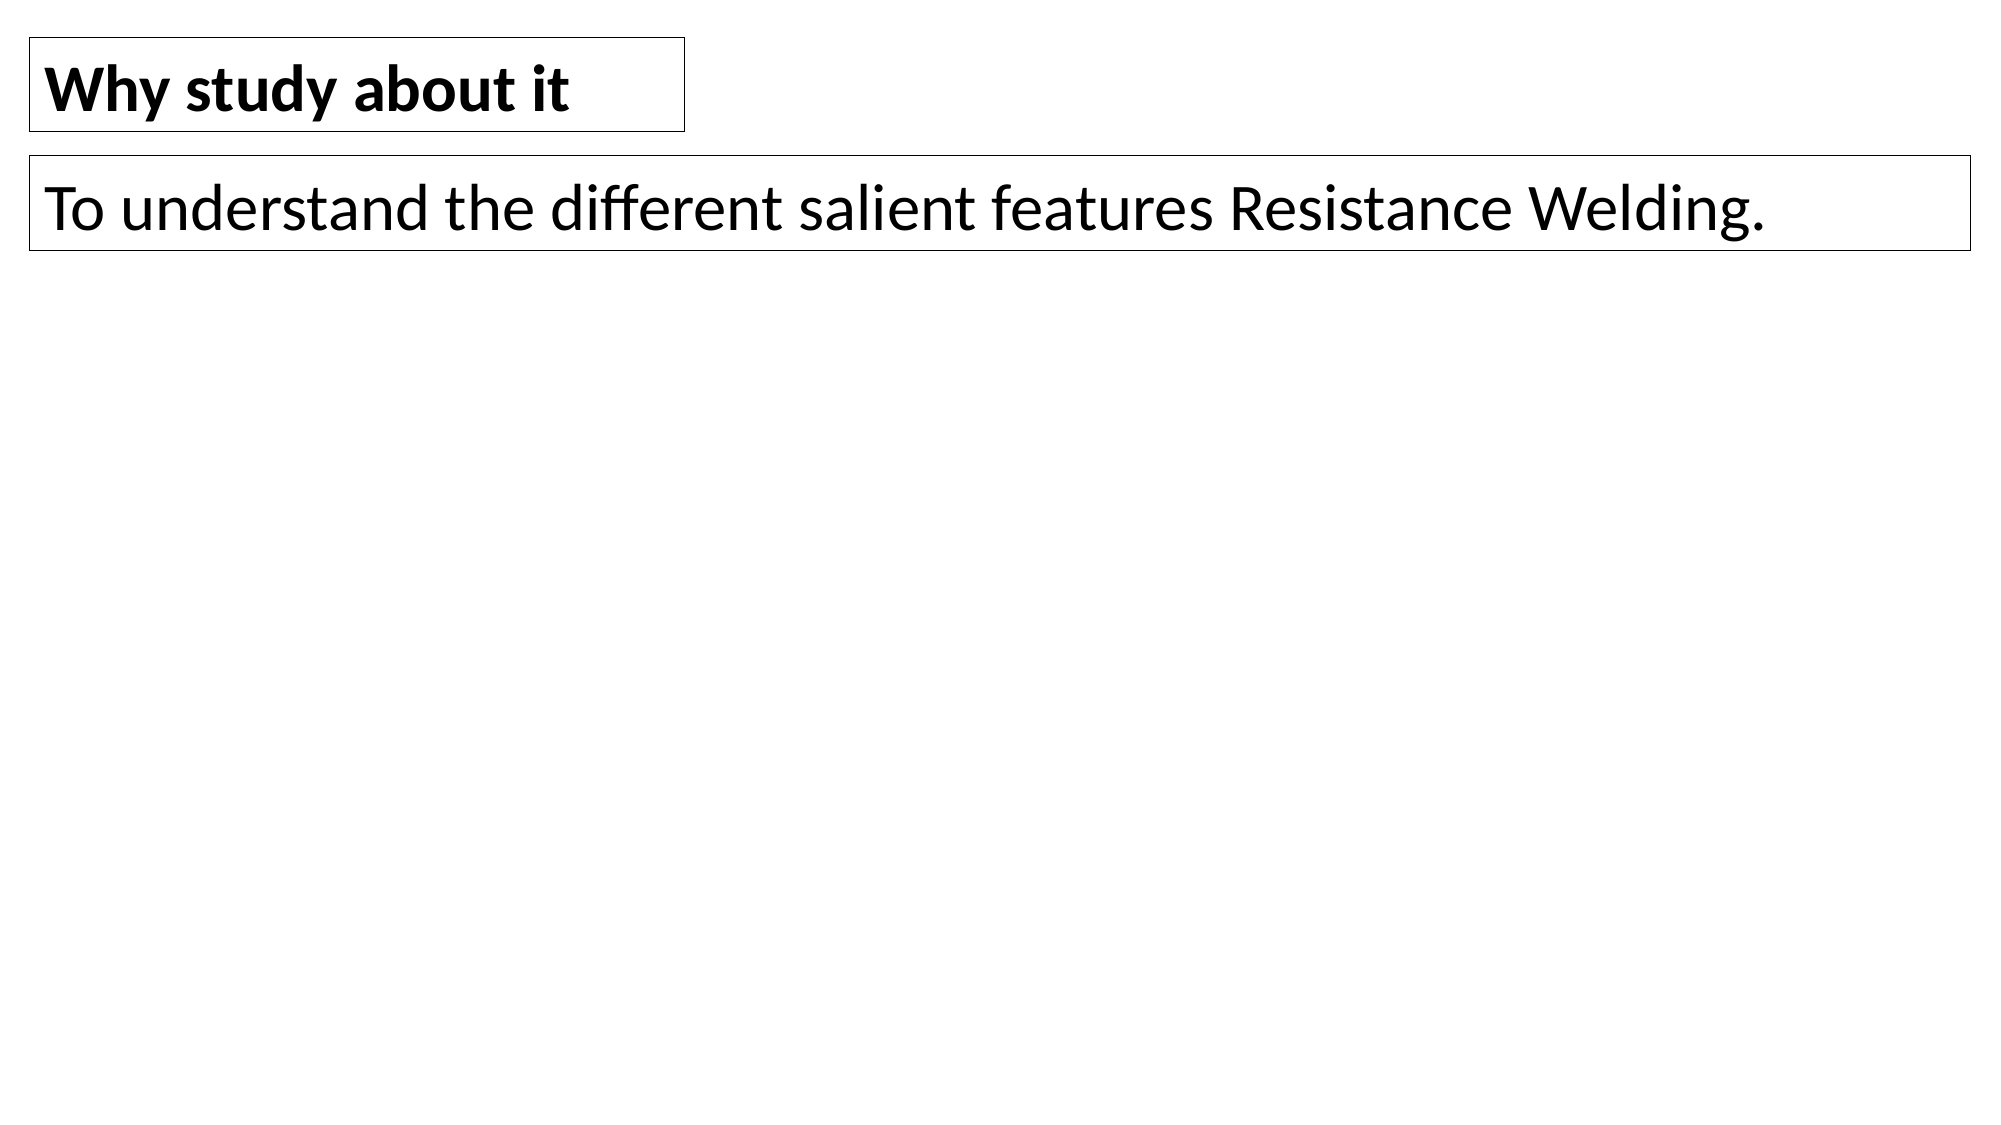

Why study about it
To understand the different salient features Resistance Welding.